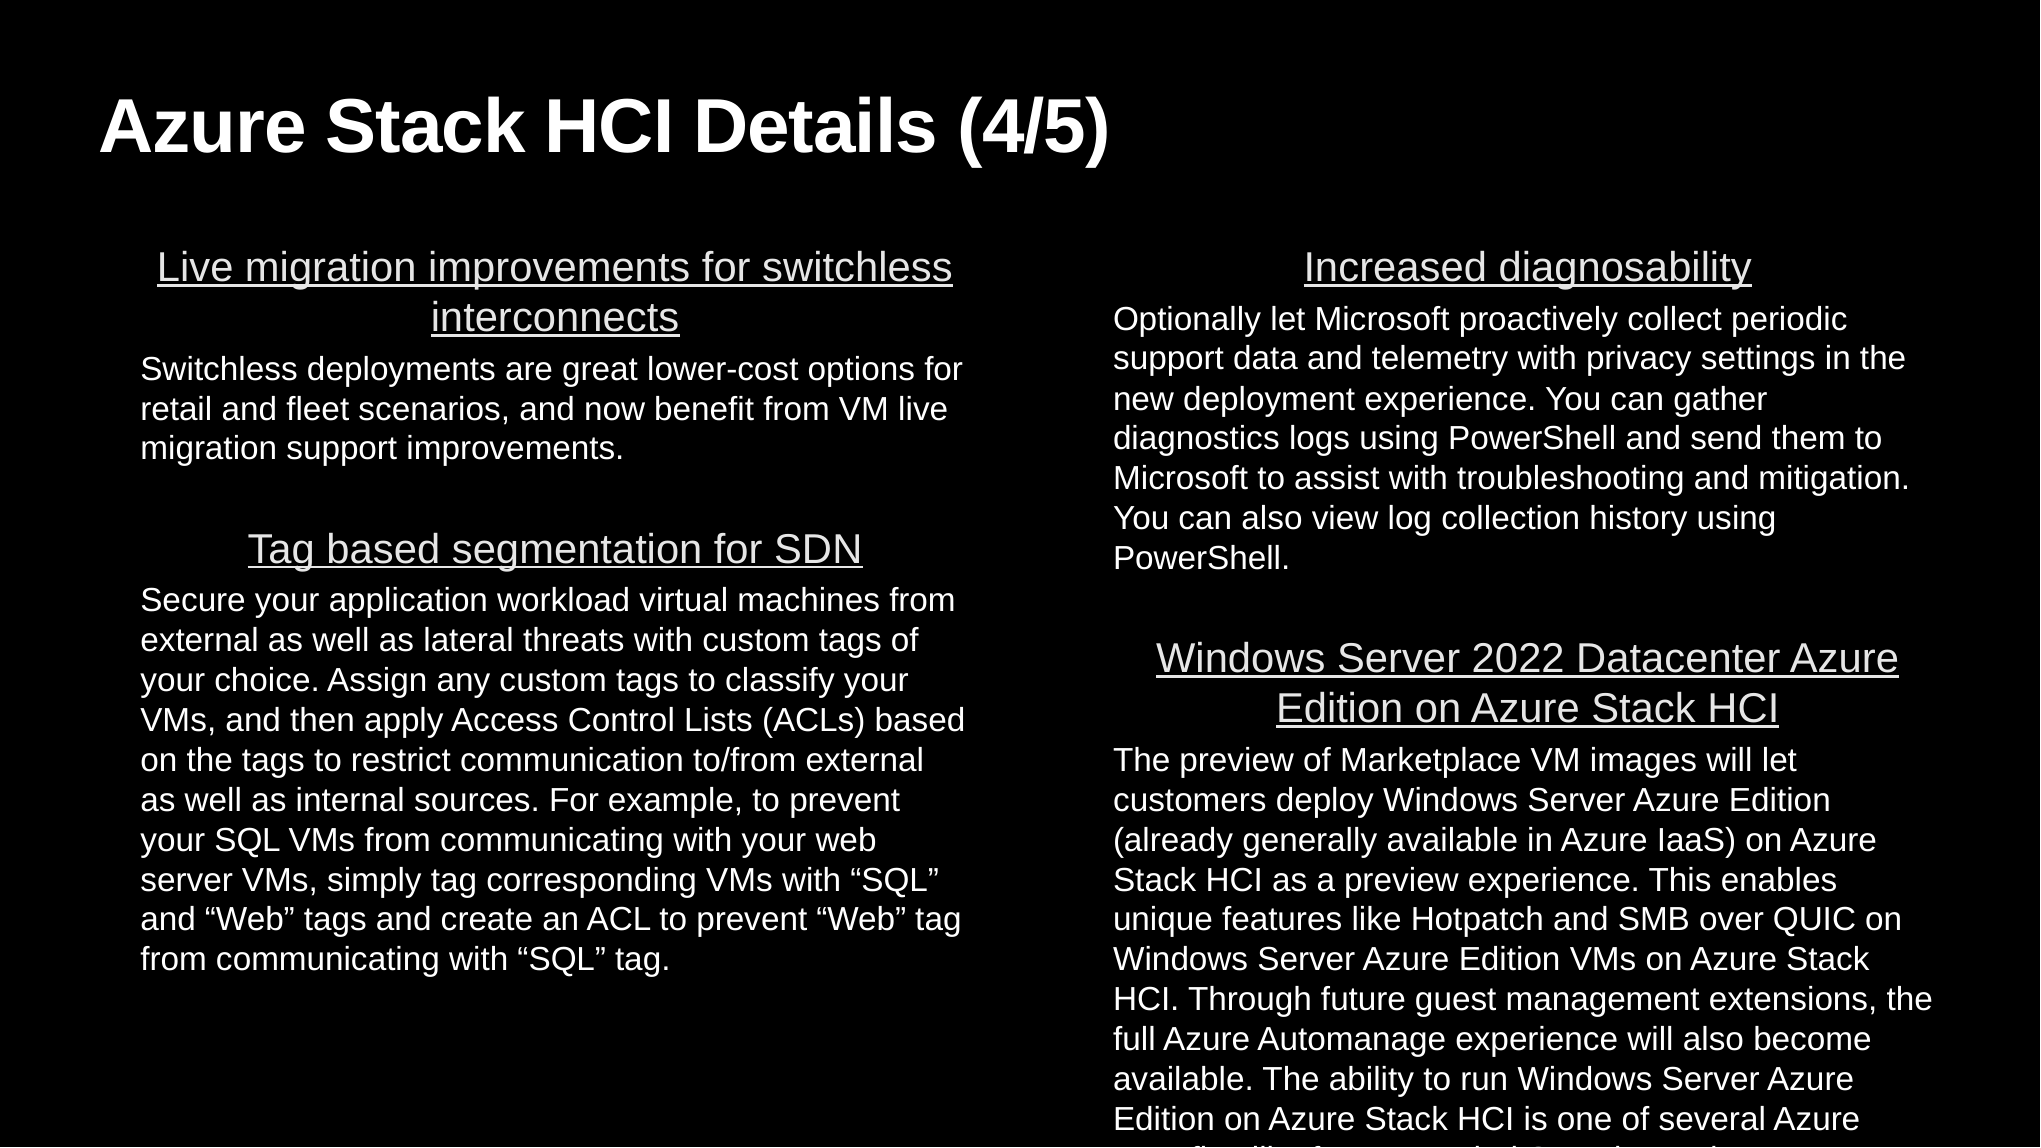

# Azure Stack HCI Details (4/5)
Live migration improvements for switchless interconnects
Switchless deployments are great lower-cost options for retail and fleet scenarios, and now benefit from VM live migration support improvements.

Tag based segmentation for SDN
Secure your application workload virtual machines from external as well as lateral threats with custom tags of your choice. Assign any custom tags to classify your VMs, and then apply Access Control Lists (ACLs) based on the tags to restrict communication to/from external as well as internal sources. For example, to prevent your SQL VMs from communicating with your web server VMs, simply tag corresponding VMs with “SQL” and “Web” tags and create an ACL to prevent “Web” tag from communicating with “SQL” tag.
Increased diagnosability
Optionally let Microsoft proactively collect periodic support data and telemetry with privacy settings in the new deployment experience. You can gather diagnostics logs using PowerShell and send them to Microsoft to assist with troubleshooting and mitigation. You can also view log collection history using PowerShell.

Windows Server 2022 Datacenter Azure Edition on Azure Stack HCI
The preview of Marketplace VM images will let customers deploy Windows Server Azure Edition (already generally available in Azure IaaS) on Azure Stack HCI as a preview experience. This enables unique features like Hotpatch and SMB over QUIC on Windows Server Azure Edition VMs on Azure Stack HCI. Through future guest management extensions, the full Azure Automanage experience will also become available. The ability to run Windows Server Azure Edition on Azure Stack HCI is one of several Azure Benefits, like free Extended Security Updates.